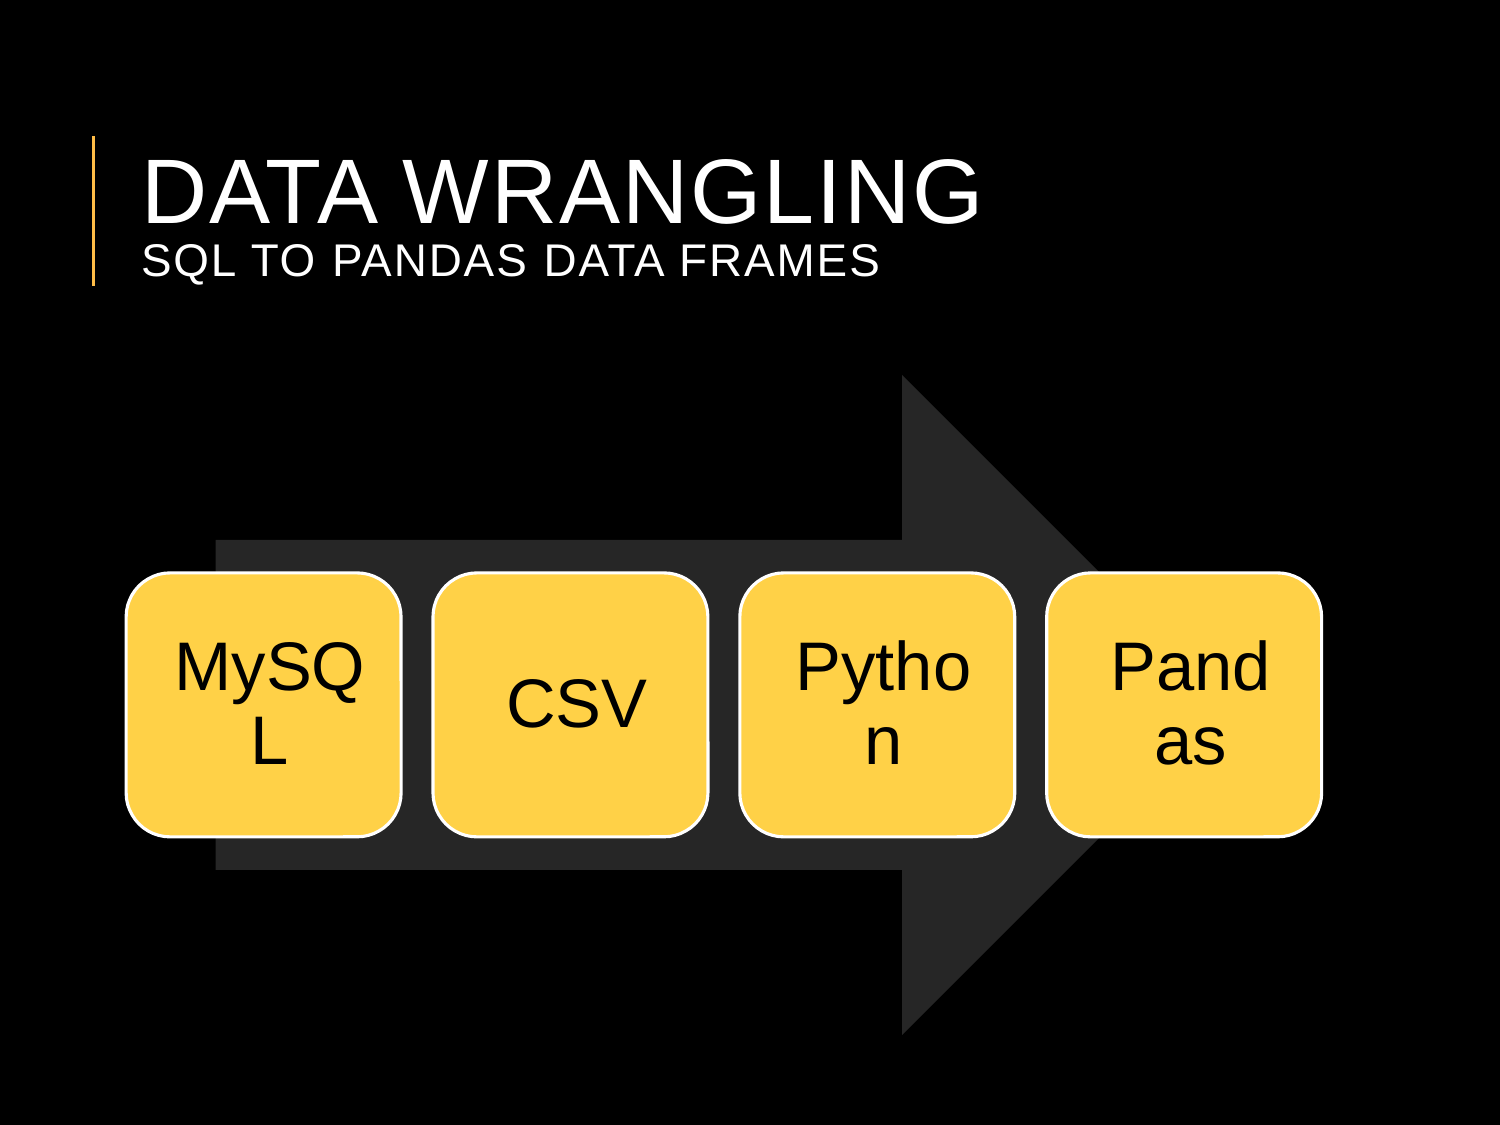

# Data wrangling SQL To Pandas Data frames
MySQL
CSV
Python
Pandas